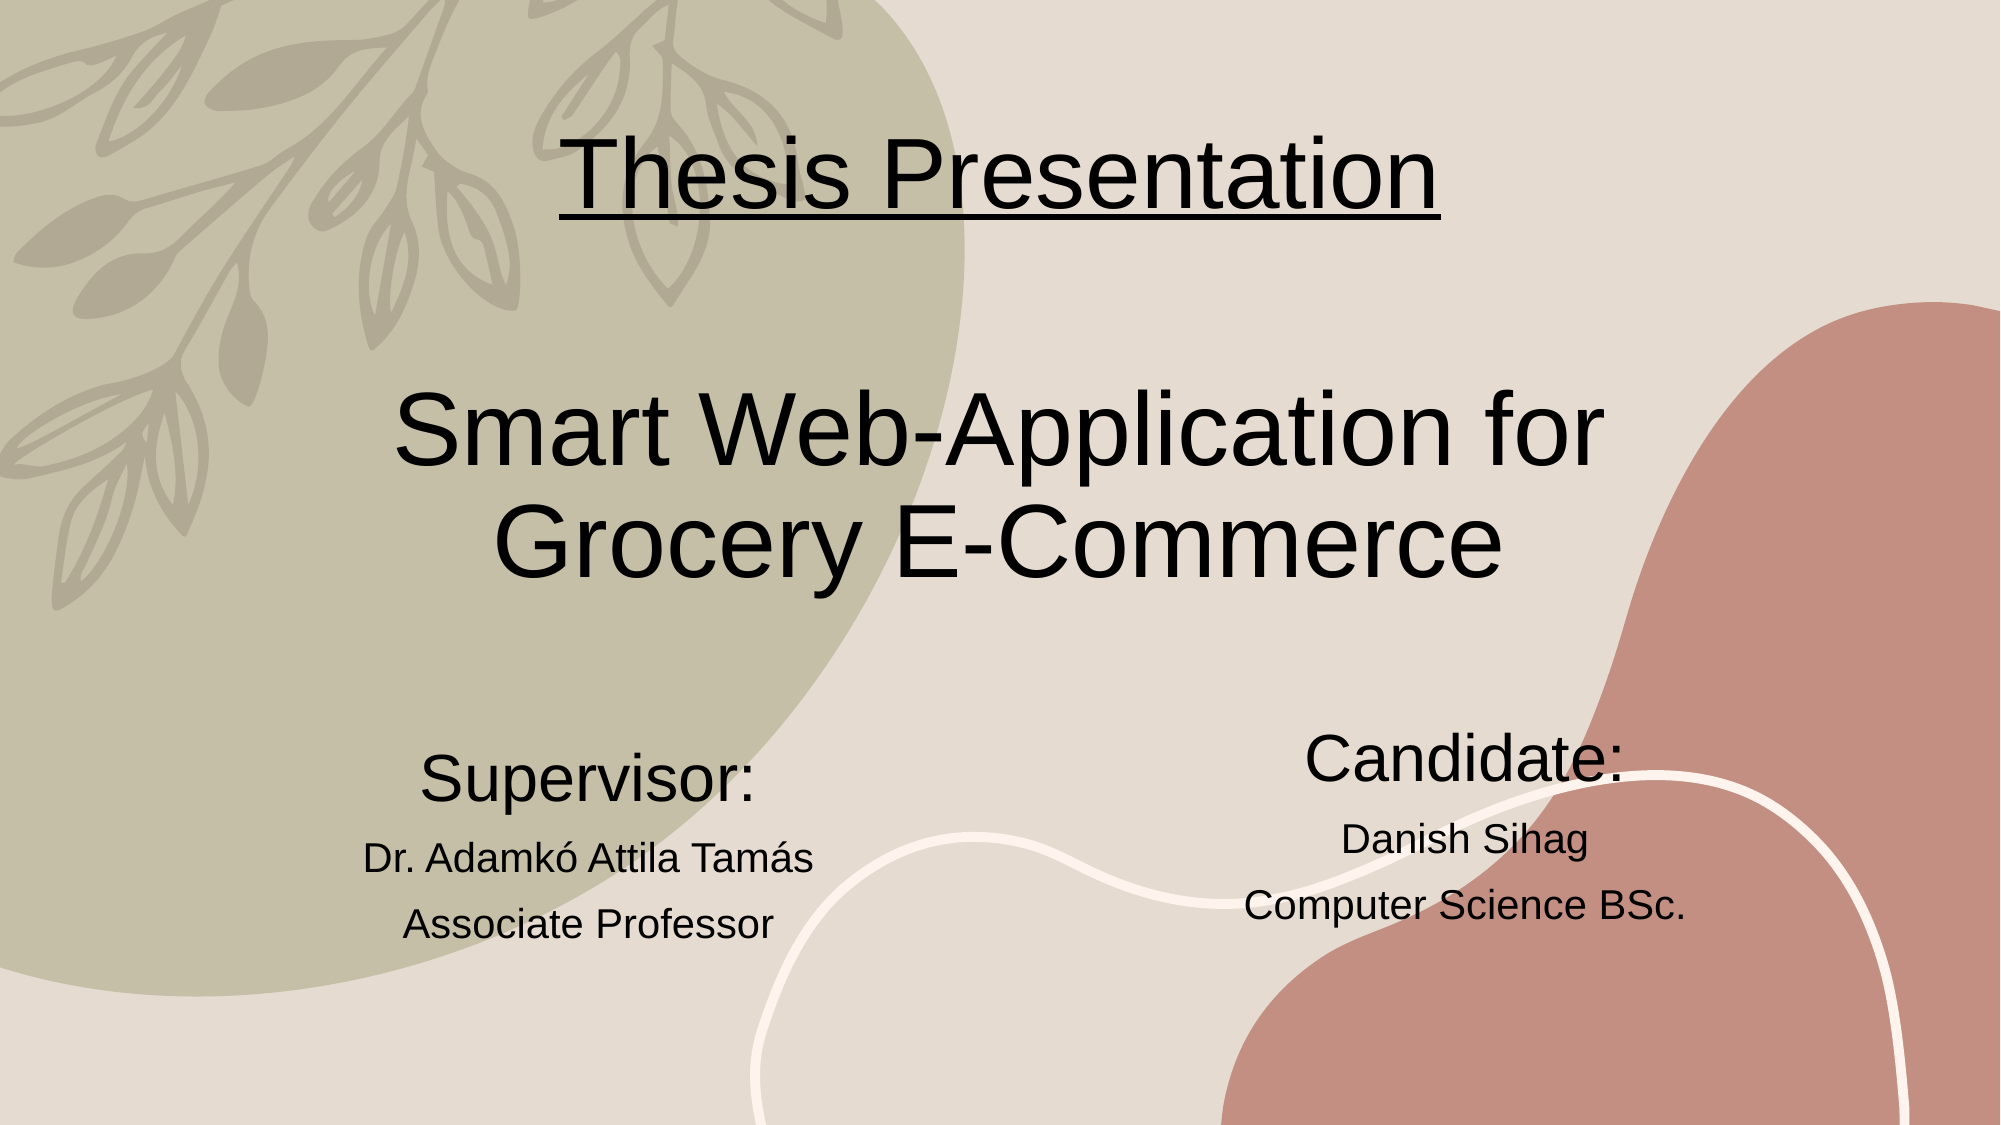

Thesis Presentation
# Smart Web-Application for Grocery E-Commerce
Candidate:
Danish Sihag
Computer Science BSc.

Supervisor:
Dr. Adamkó Attila Tamás
Associate Professor